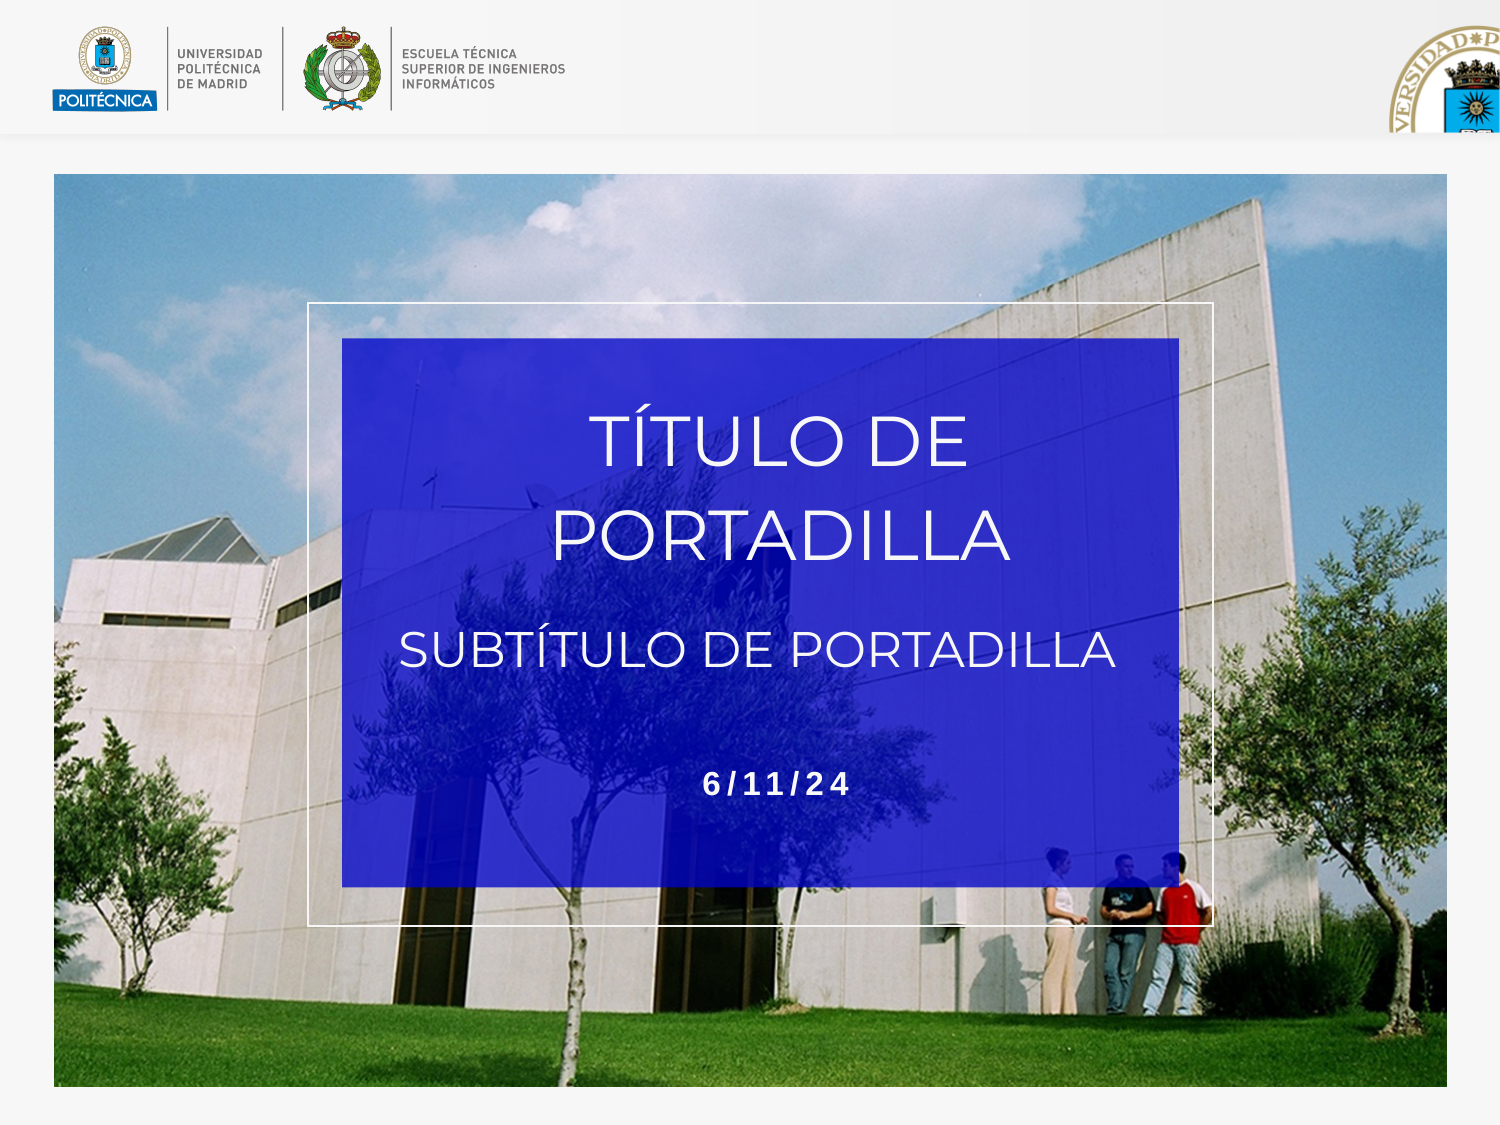

TÍTULO DE PORTADILLA
SUBTÍTULO DE PORTADILLA
6/11/24